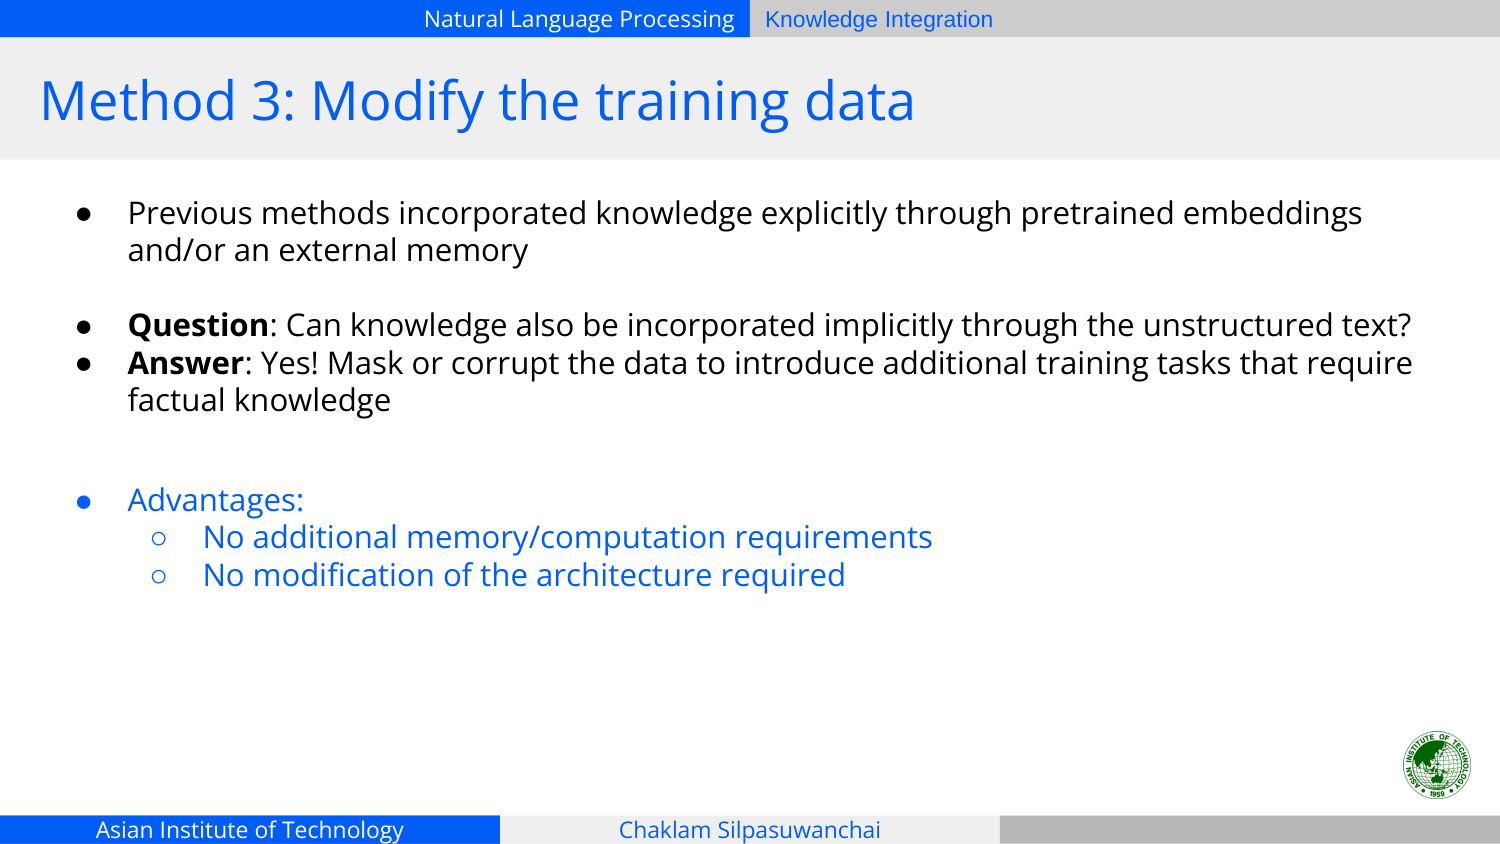

# Method 3: Modify the training data
Previous methods incorporated knowledge explicitly through pretrained embeddings and/or an external memory
Question: Can knowledge also be incorporated implicitly through the unstructured text?
Answer: Yes! Mask or corrupt the data to introduce additional training tasks that require factual knowledge

Advantages:
No additional memory/computation requirements
No modification of the architecture required